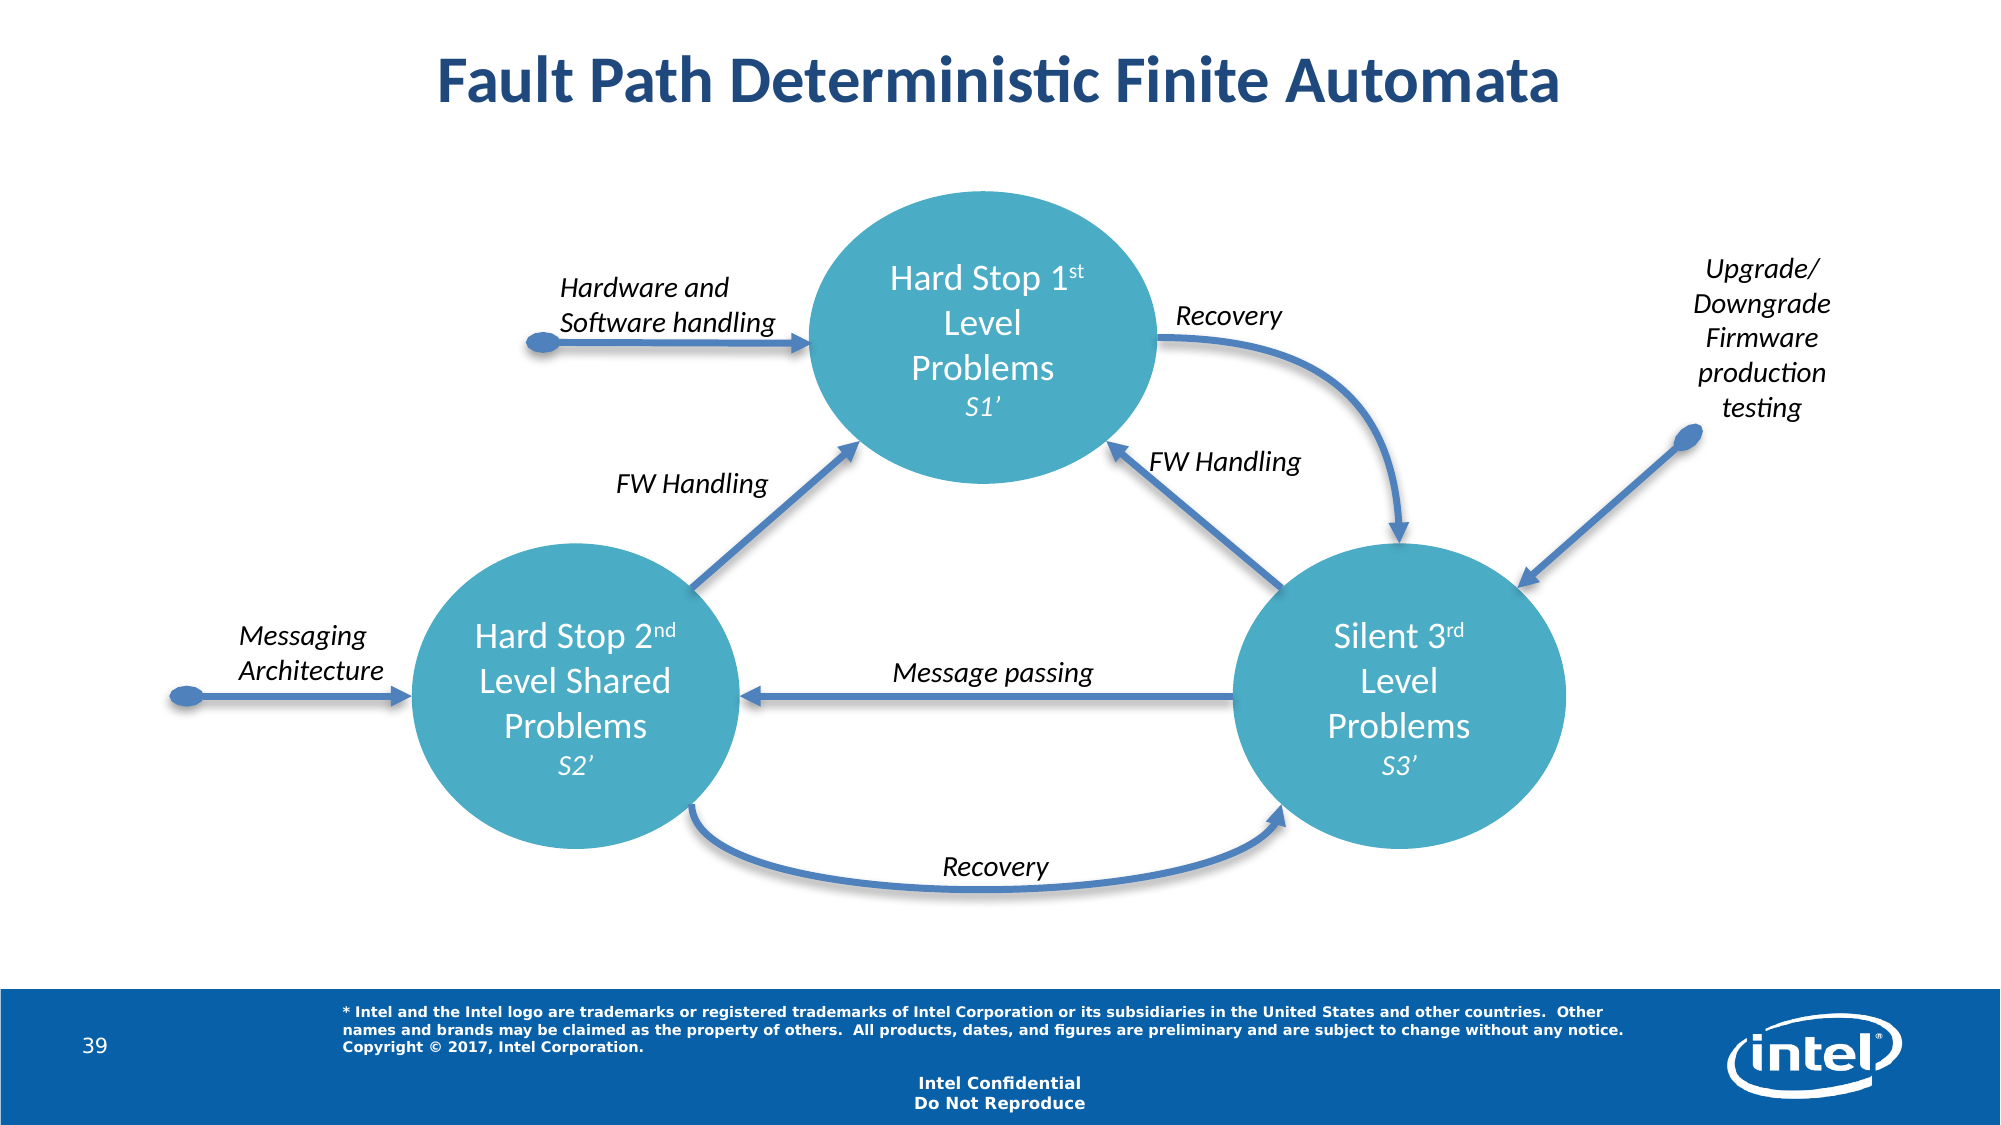

# Fault Path Deterministic Finite Automata
 Hard Stop 1st Level Problems
S1’
Upgrade/ Downgrade
Firmware
production testing
Hardware and Software handling
Recovery
FW Handling
FW Handling
Hard Stop 2nd Level Shared Problems
S2’
Silent 3rd Level Problems
S3’
Messaging Architecture
Message passing
Recovery